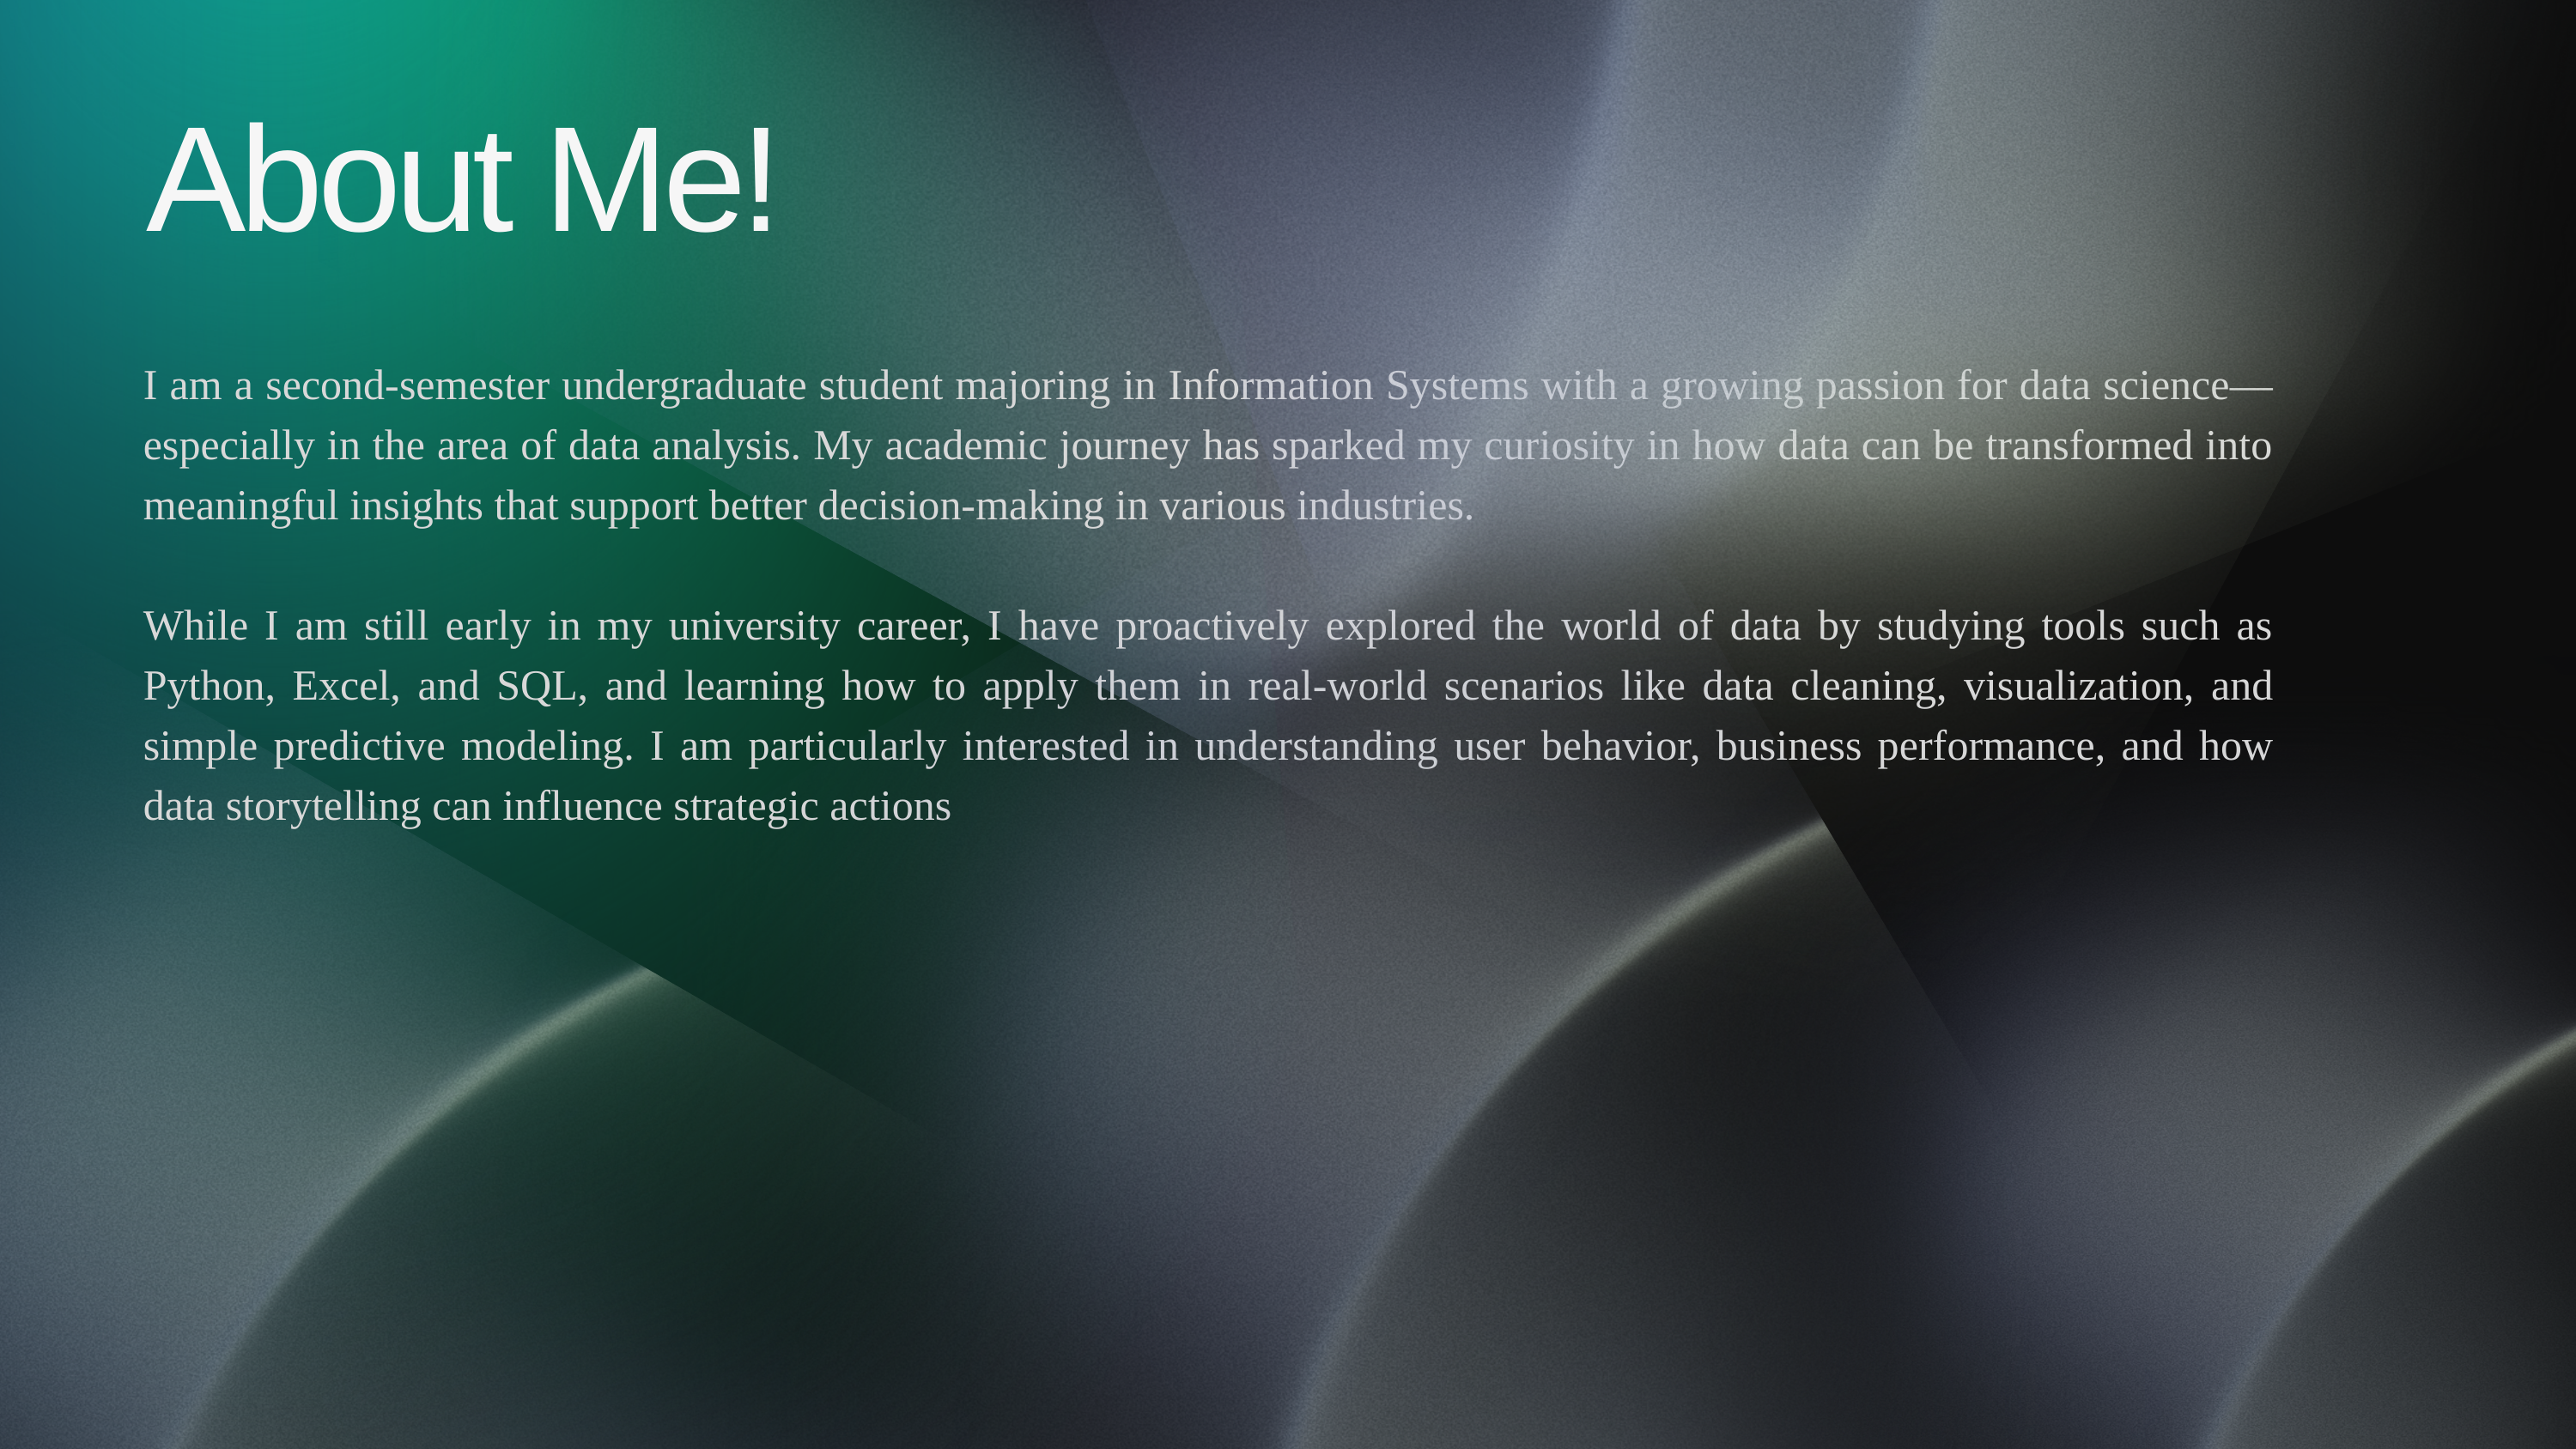

About Me!
I am a second-semester undergraduate student majoring in Information Systems with a growing passion for data science—especially in the area of data analysis. My academic journey has sparked my curiosity in how data can be transformed into meaningful insights that support better decision-making in various industries.

While I am still early in my university career, I have proactively explored the world of data by studying tools such as Python, Excel, and SQL, and learning how to apply them in real-world scenarios like data cleaning, visualization, and simple predictive modeling. I am particularly interested in understanding user behavior, business performance, and how data storytelling can influence strategic actions